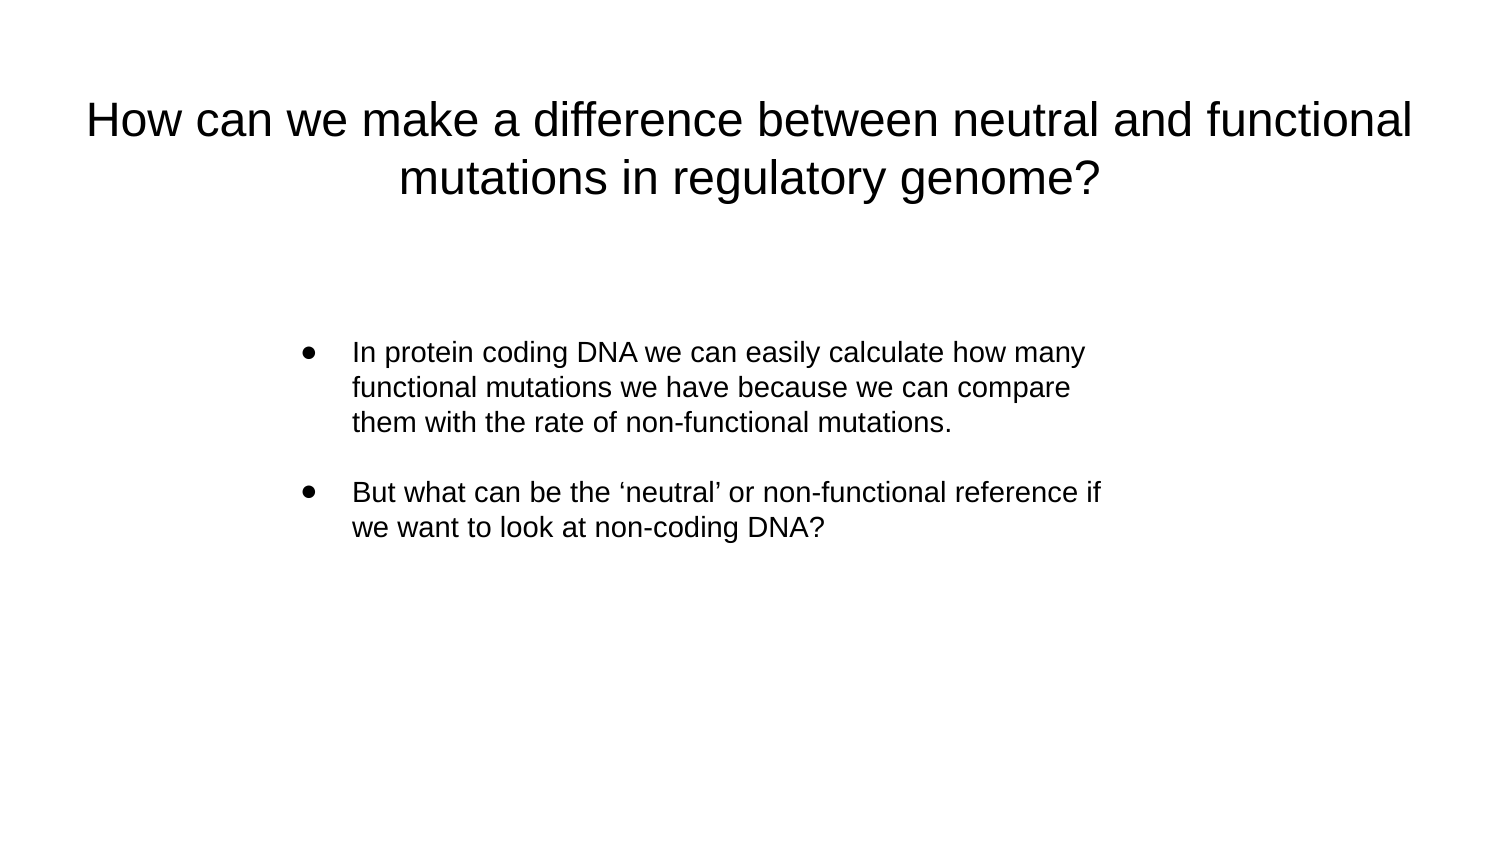

# How can we make a difference between neutral and functional mutations in regulatory genome?
In protein coding DNA we can easily calculate how many functional mutations we have because we can compare them with the rate of non-functional mutations.

But what can be the ‘neutral’ or non-functional reference if we want to look at non-coding DNA?